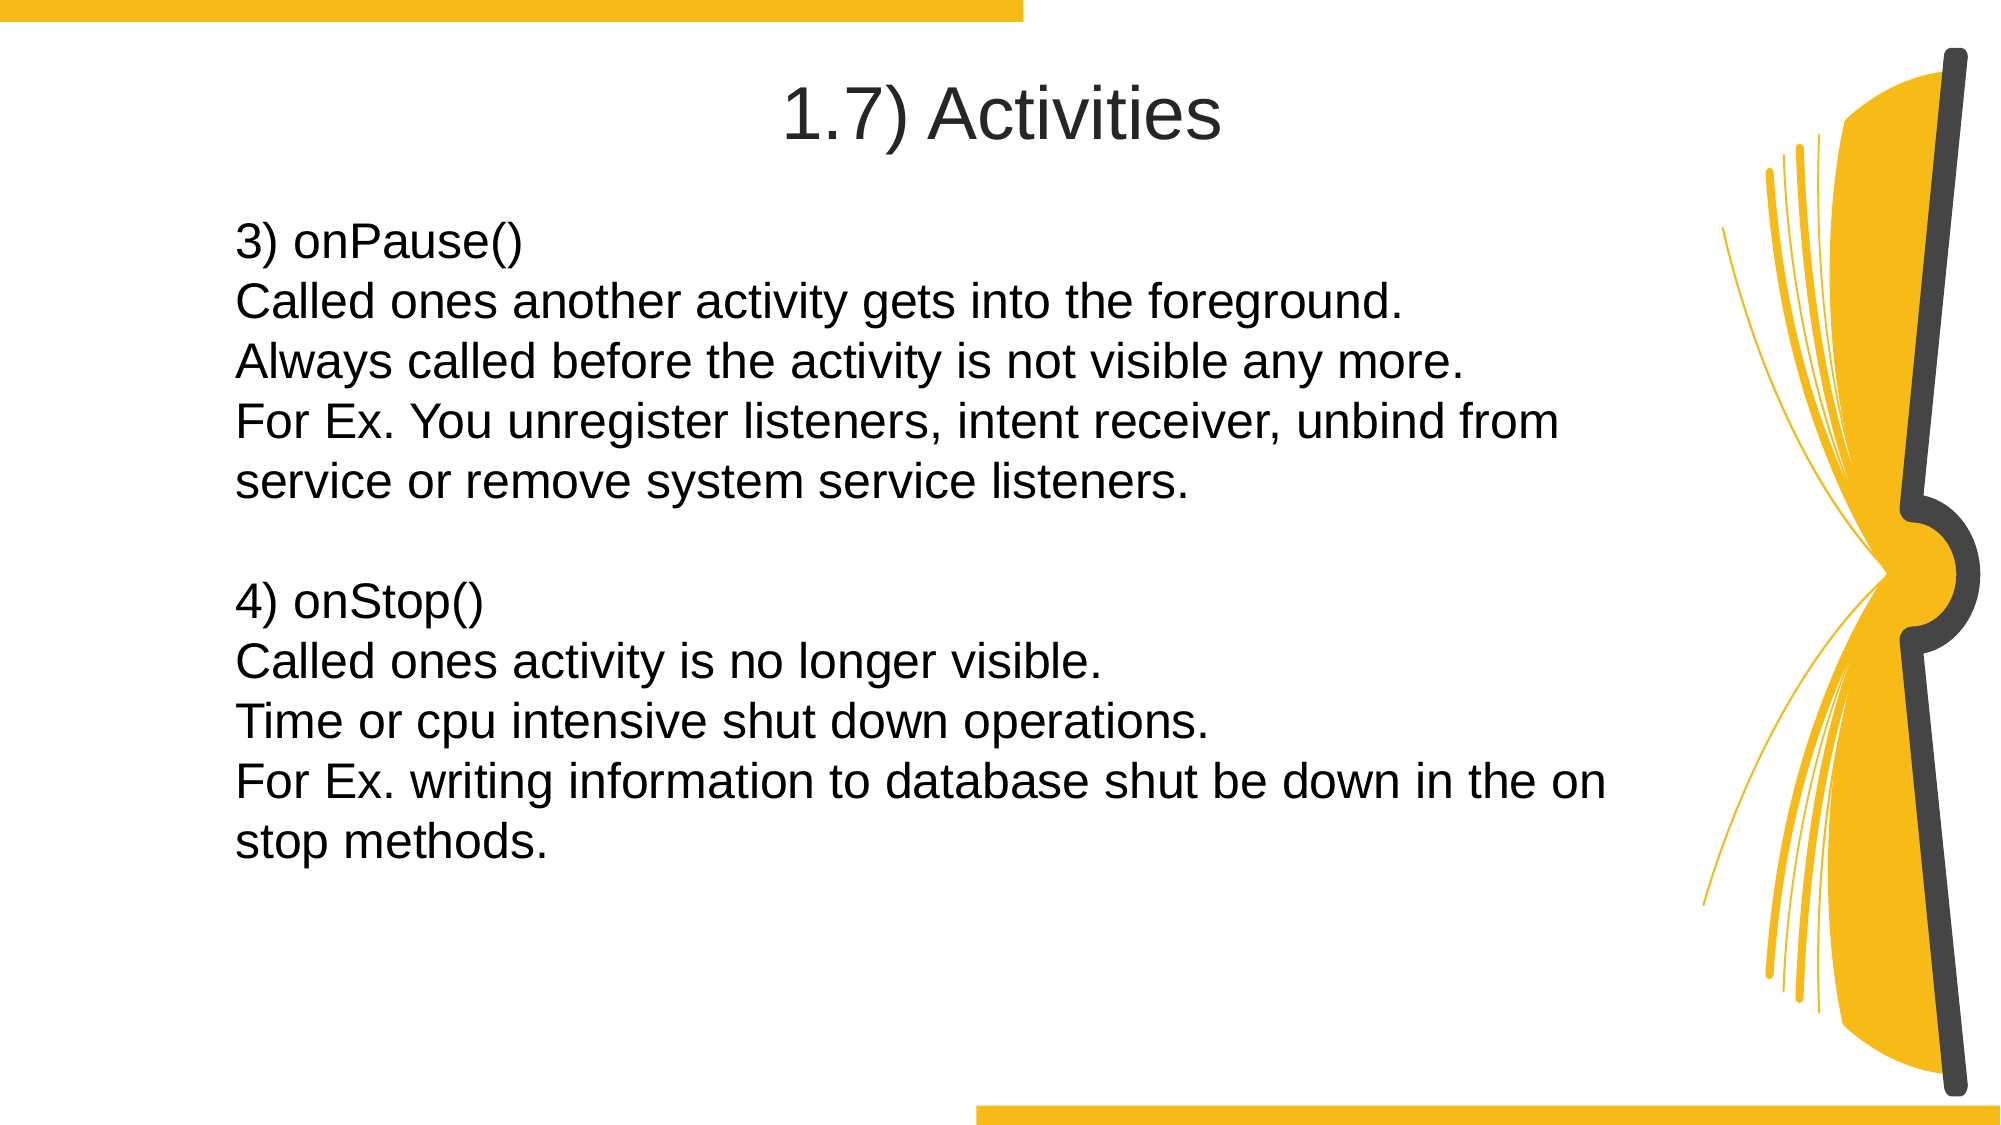

1.7) Activities
3) onPause()
Called ones another activity gets into the foreground.
Always called before the activity is not visible any more.
For Ex. You unregister listeners, intent receiver, unbind from service or remove system service listeners.

4) onStop()
Called ones activity is no longer visible.
Time or cpu intensive shut down operations.
For Ex. writing information to database shut be down in the on stop methods.